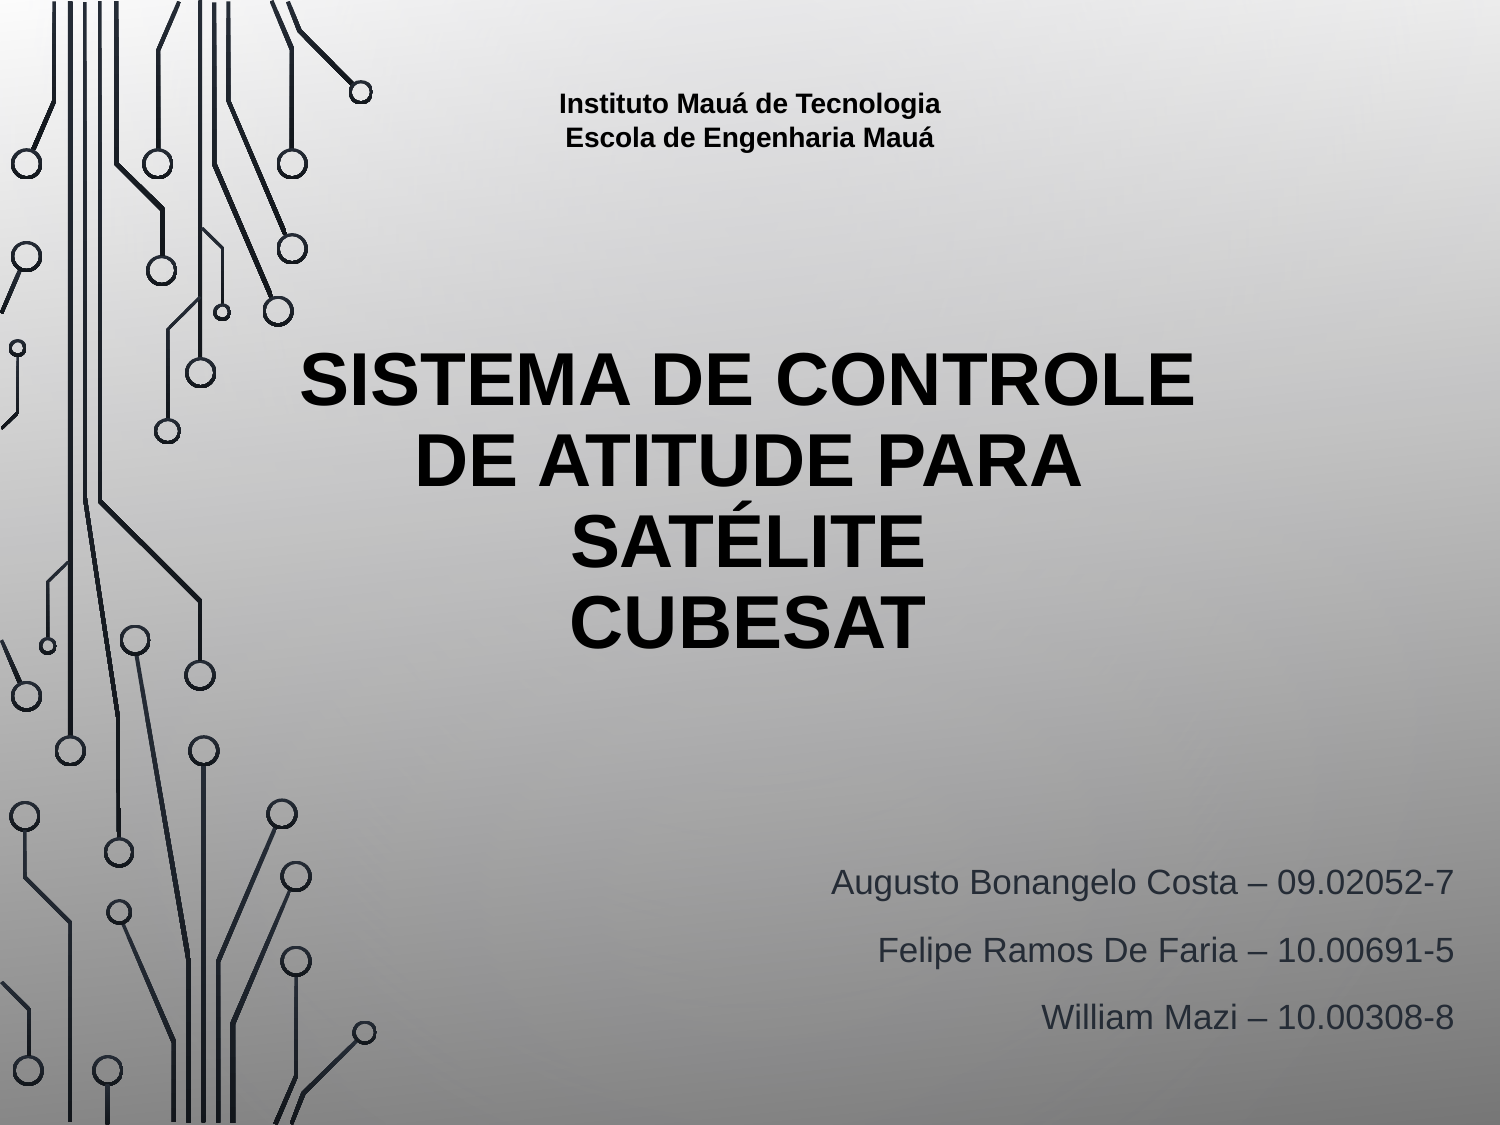

Instituto Mauá de Tecnologia
Escola de Engenharia Mauá
# Sistema de controle de atitude para satélite CubeSat
Augusto Bonangelo Costa – 09.02052-7
Felipe Ramos De Faria – 10.00691-5
William Mazi – 10.00308-8